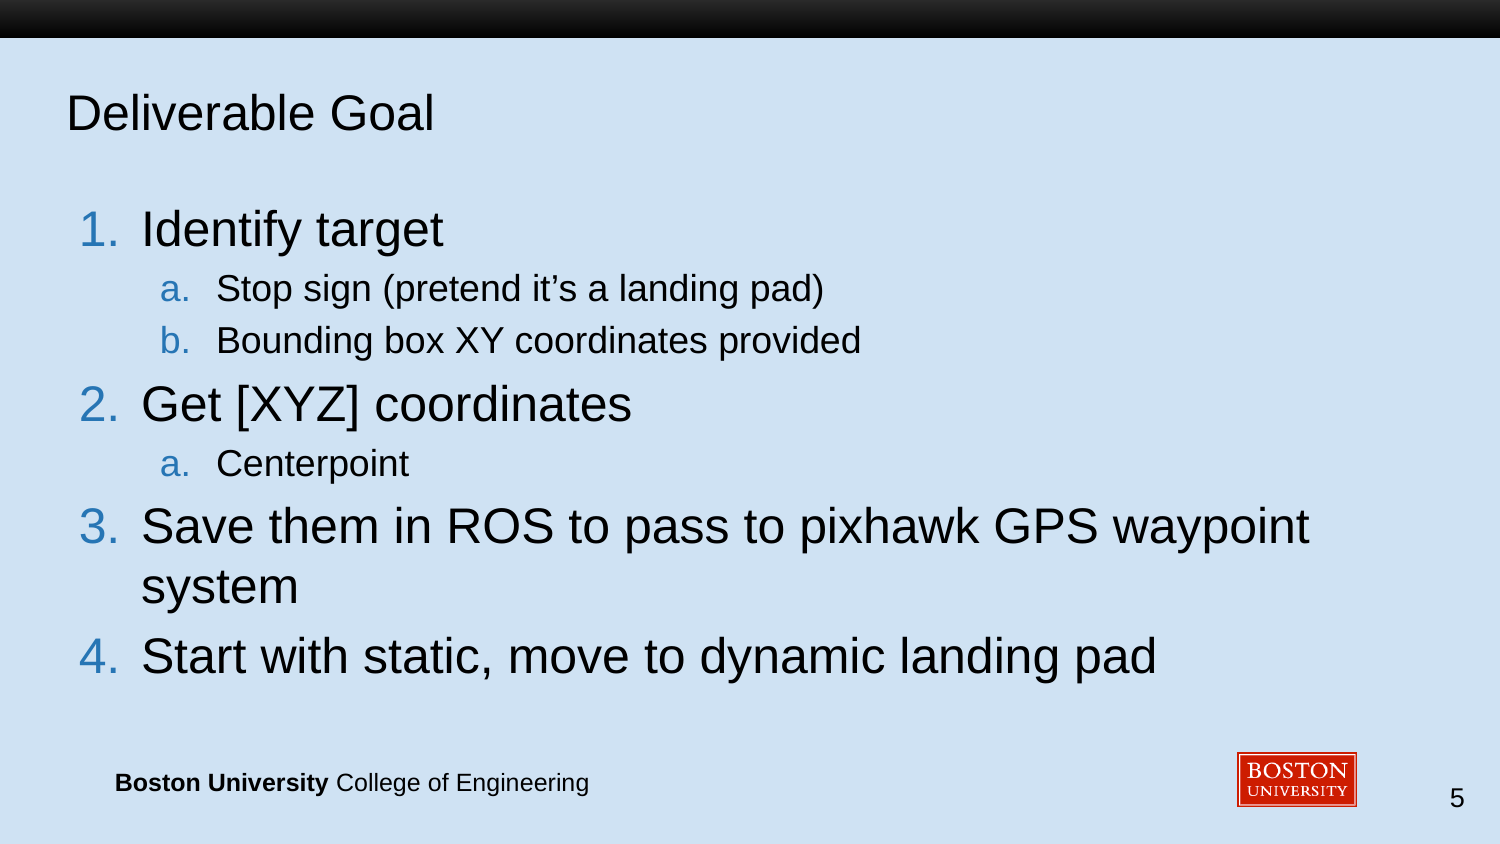

# Deliverable Goal
Identify target
Stop sign (pretend it’s a landing pad)
Bounding box XY coordinates provided
Get [XYZ] coordinates
Centerpoint
Save them in ROS to pass to pixhawk GPS waypoint system
Start with static, move to dynamic landing pad
5